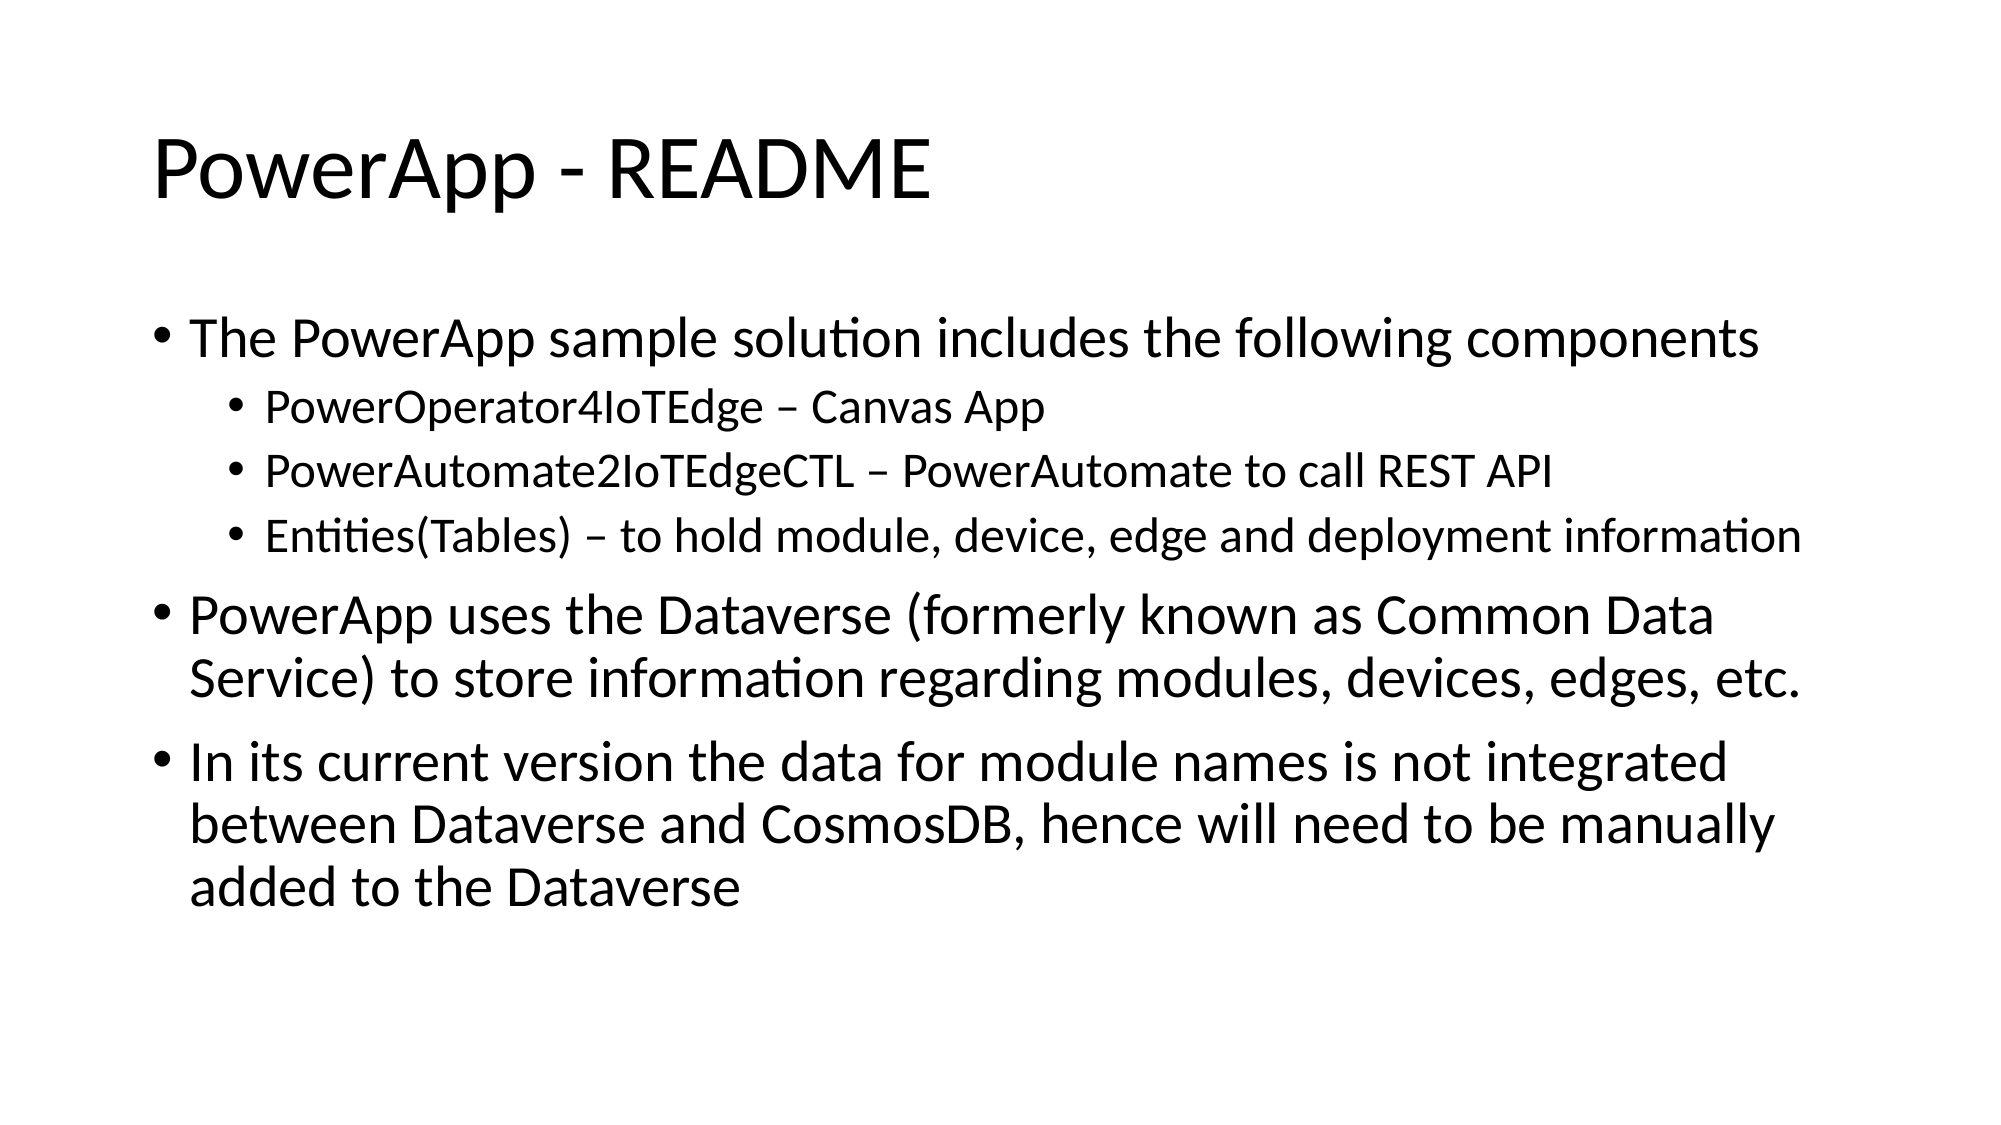

# PowerApp - README
The PowerApp sample solution includes the following components
PowerOperator4IoTEdge – Canvas App
PowerAutomate2IoTEdgeCTL – PowerAutomate to call REST API
Entities(Tables) – to hold module, device, edge and deployment information
PowerApp uses the Dataverse (formerly known as Common Data Service) to store information regarding modules, devices, edges, etc.
In its current version the data for module names is not integrated between Dataverse and CosmosDB, hence will need to be manually added to the Dataverse